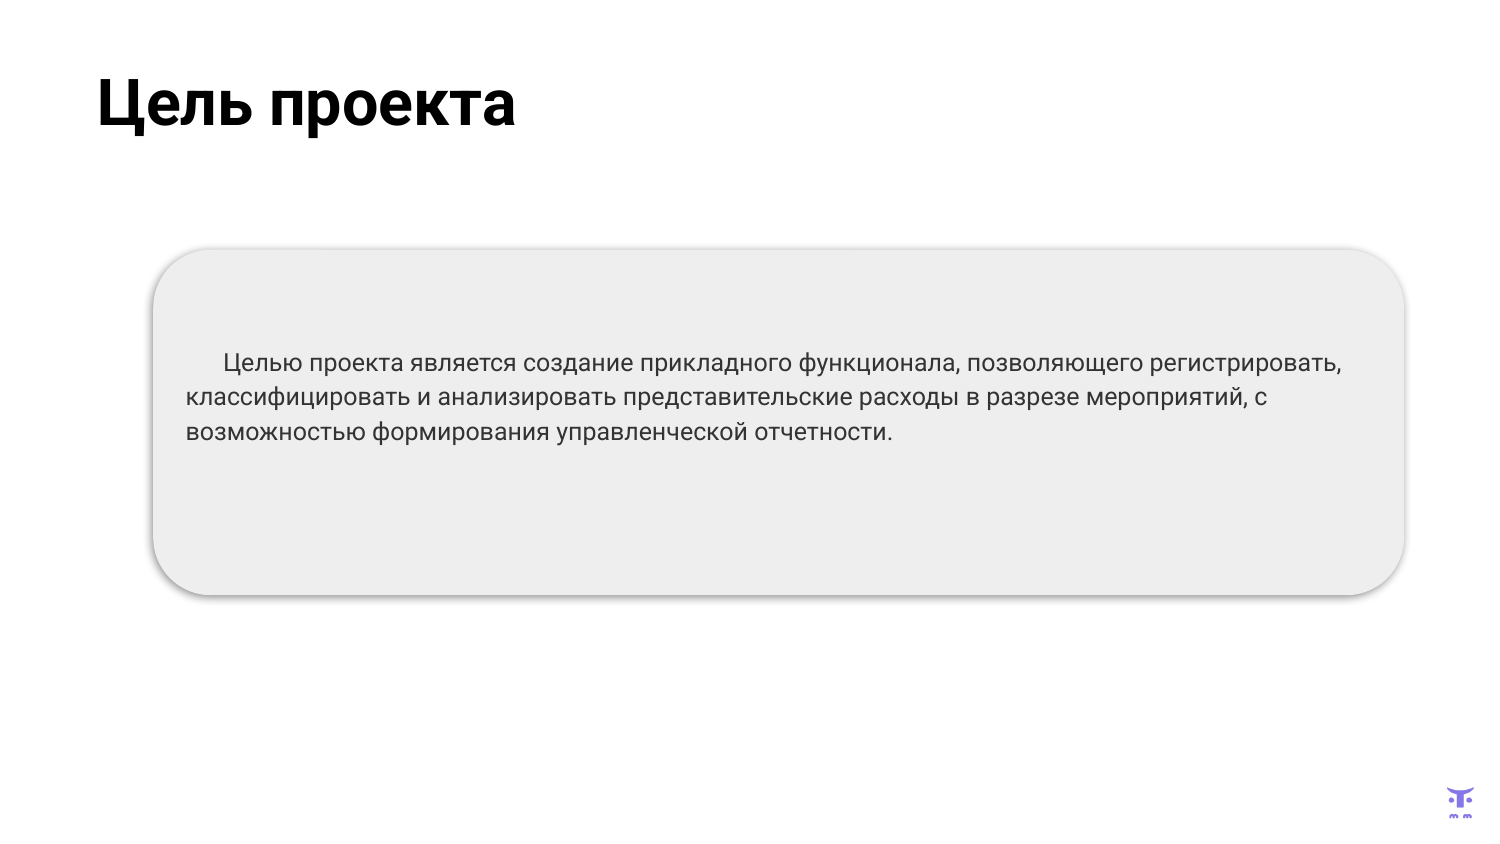

# Цель проекта

      Целью проекта является создание прикладного функционала, позволяющего регистрировать, классифицировать и анализировать представительские расходы в разрезе мероприятий, с возможностью формирования управленческой отчетности.